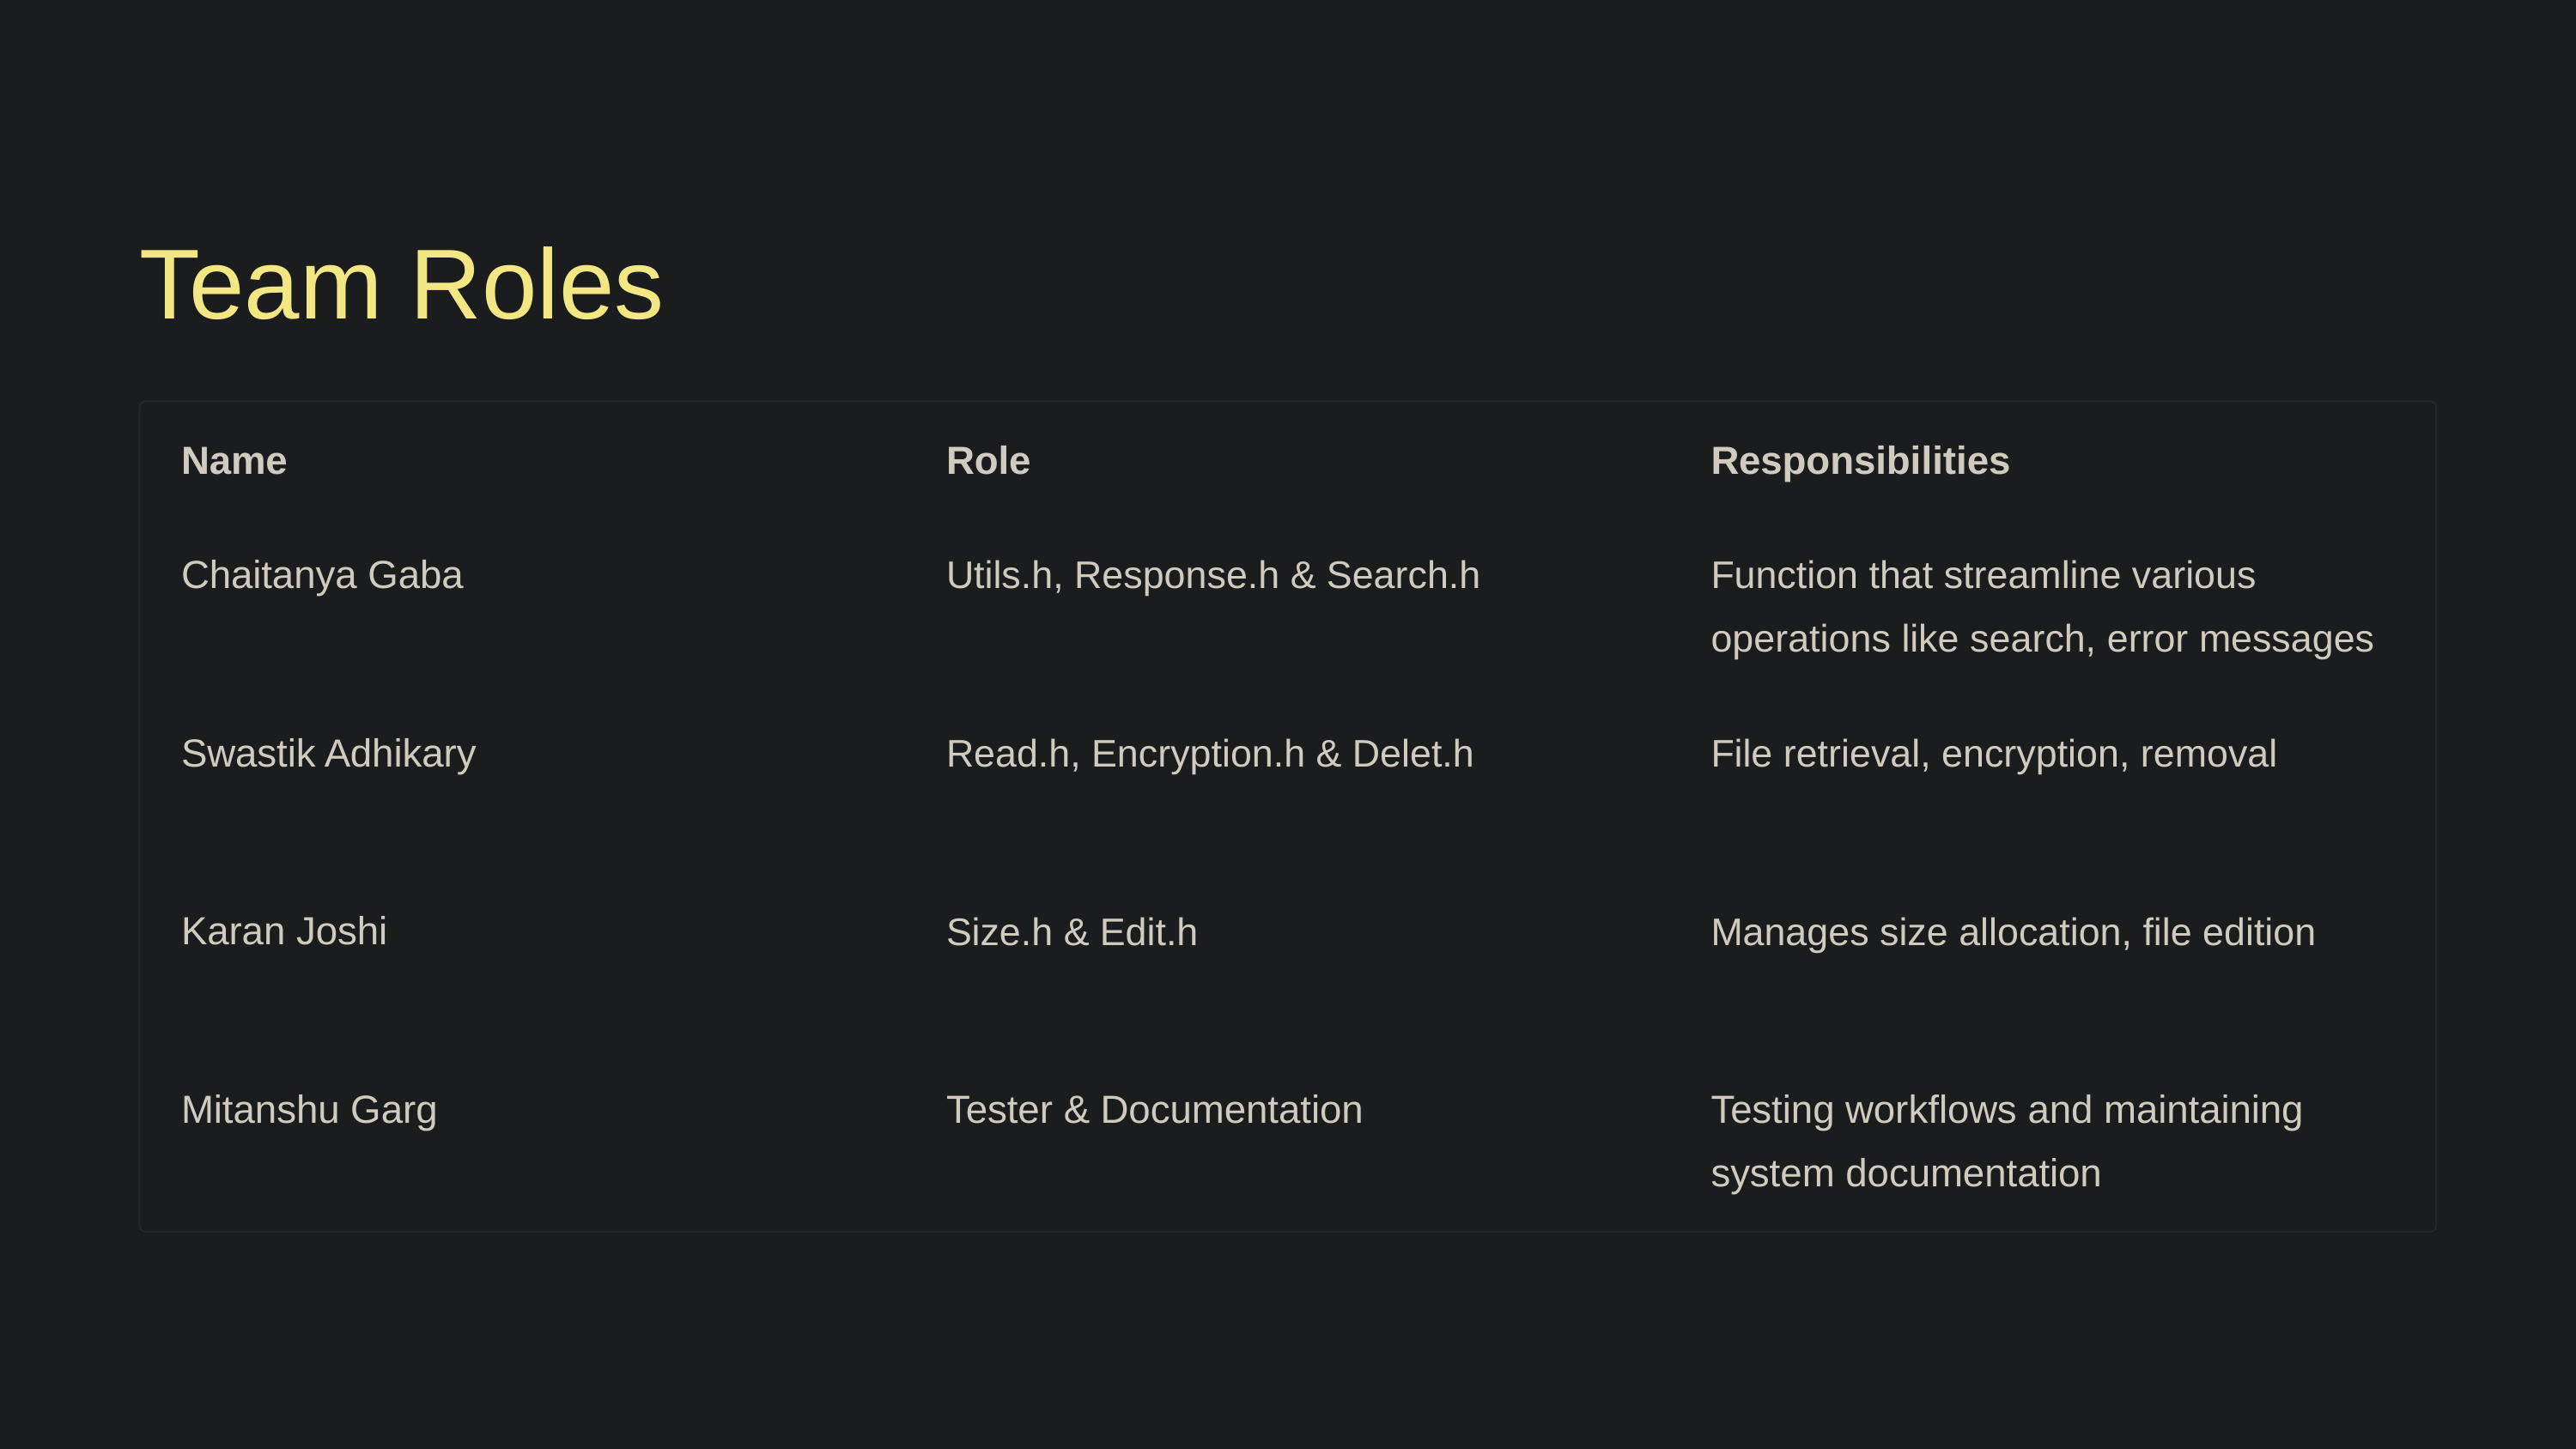

Team Roles

Name

Role

Responsibilities

Chaitanya Gaba

Utils.h, Response.h & Search.h

Function that streamline various operations like search, error messages

Swastik Adhikary

Read.h, Encryption.h & Delet.h

File retrieval, encryption, removal

Karan Joshi

Size.h & Edit.h

Manages size allocation, file edition

Mitanshu Garg

Tester & Documentation

Testing workflows and maintaining system documentation